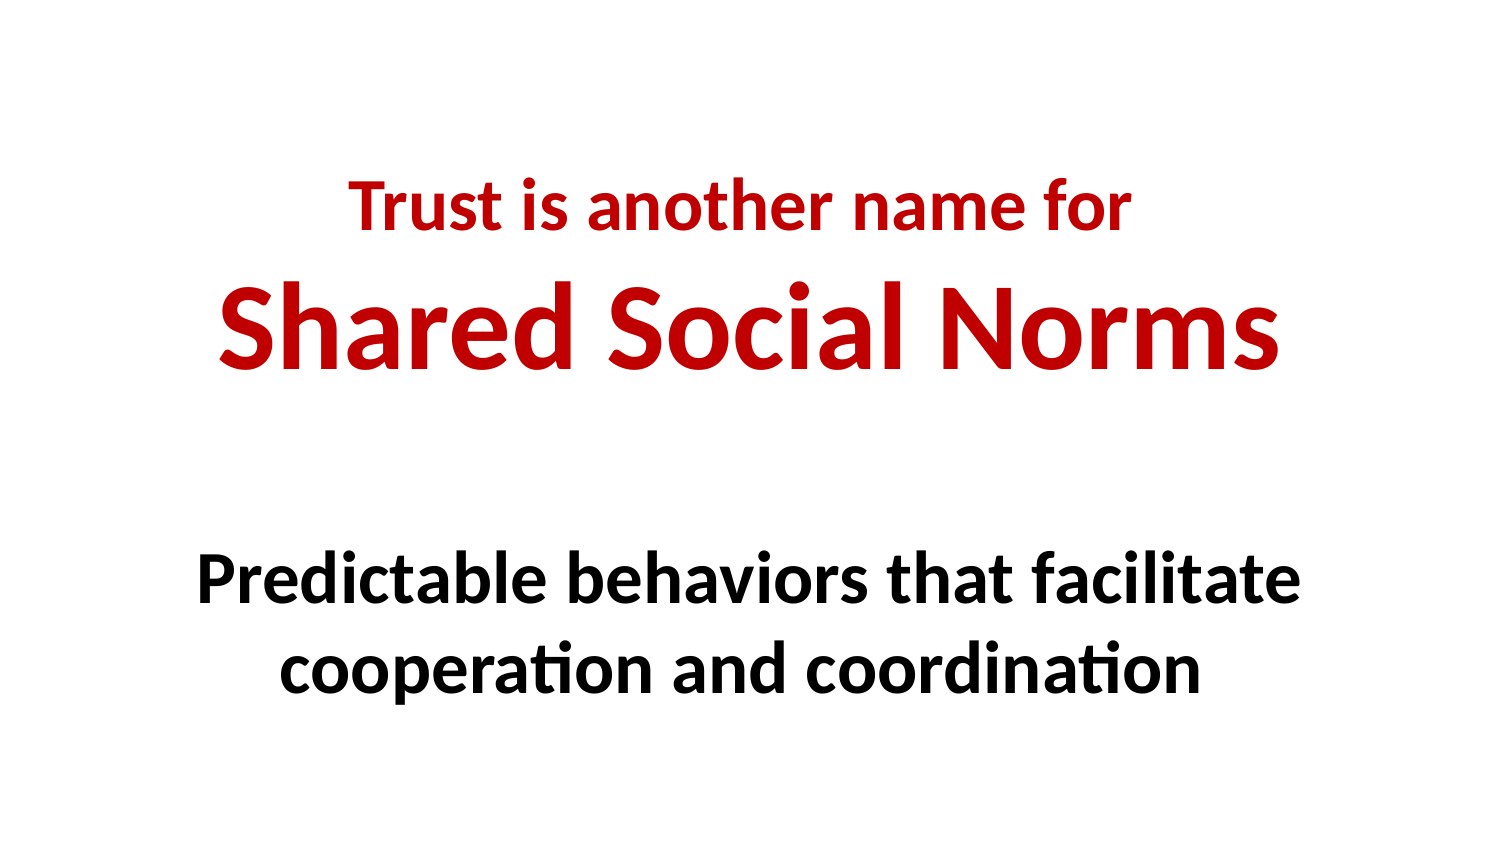

# Trust is another name for Shared Social Norms
Predictable behaviors that facilitate cooperation and coordination